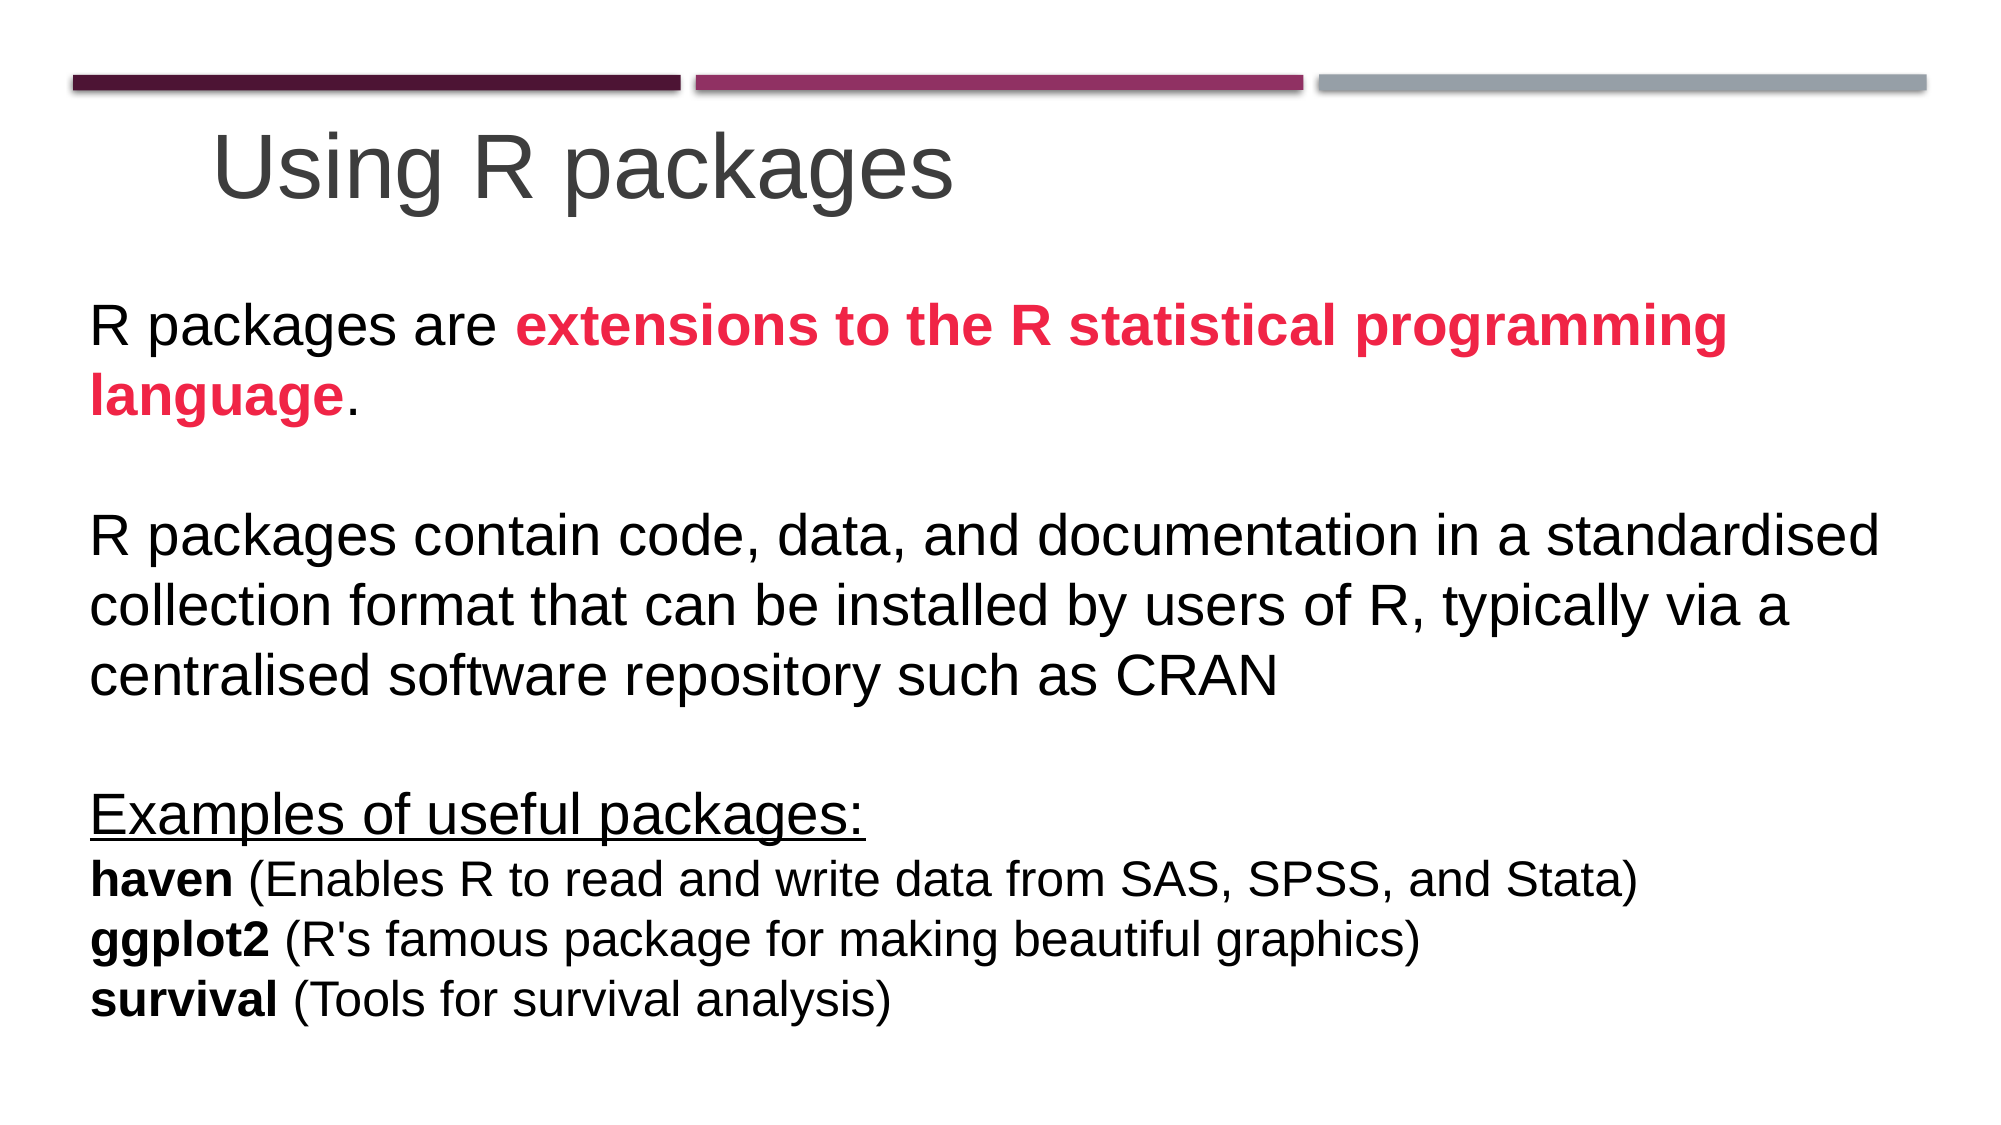

Using R packages
R packages are extensions to the R statistical programming language.

R packages contain code, data, and documentation in a standardised collection format that can be installed by users of R, typically via a centralised software repository such as CRAN

Examples of useful packages:
haven (Enables R to read and write data from SAS, SPSS, and Stata)
ggplot2 (R's famous package for making beautiful graphics)
survival (Tools for survival analysis)